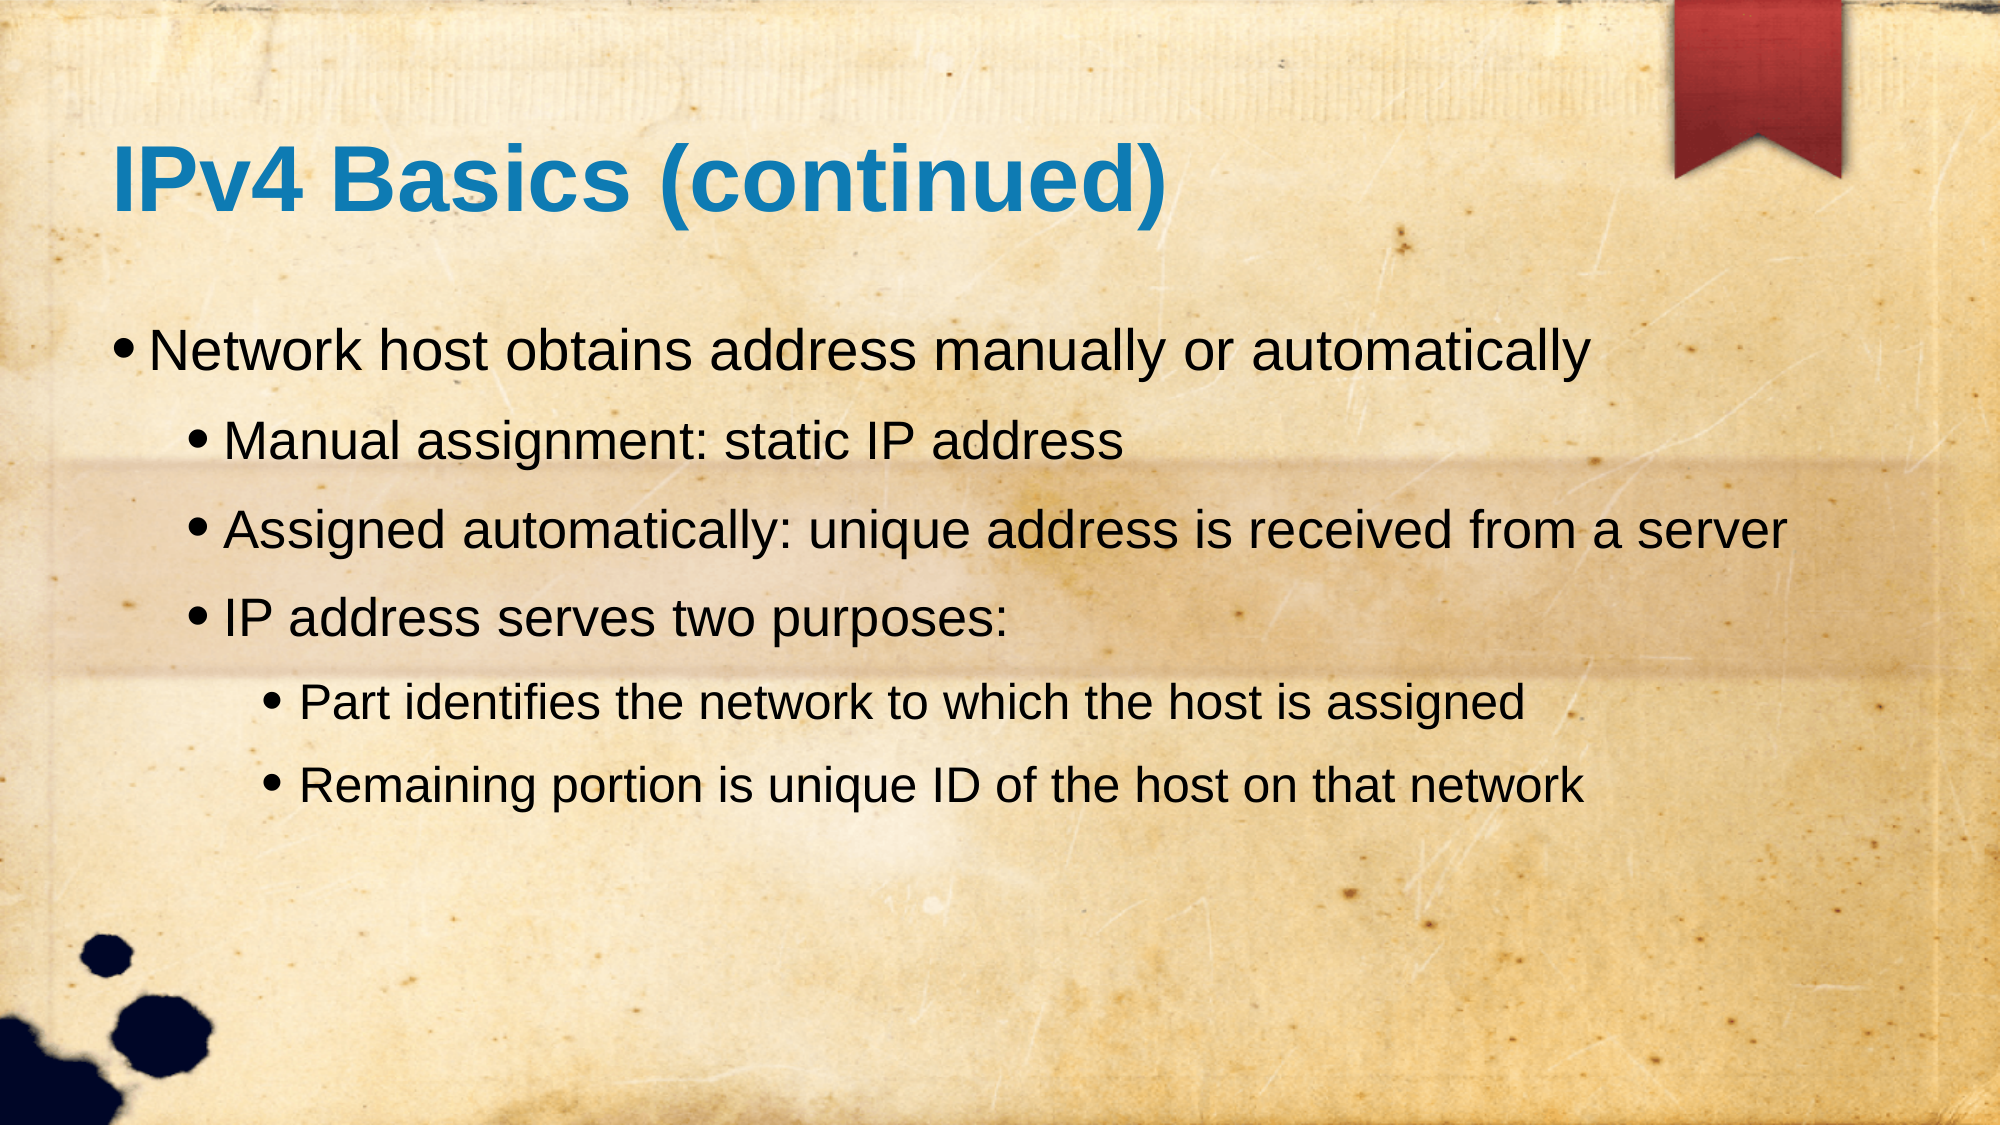

IPv4 Basics (continued)
Network host obtains address manually or automatically
Manual assignment: static IP address
Assigned automatically: unique address is received from a server
IP address serves two purposes:
Part identifies the network to which the host is assigned
Remaining portion is unique ID of the host on that network